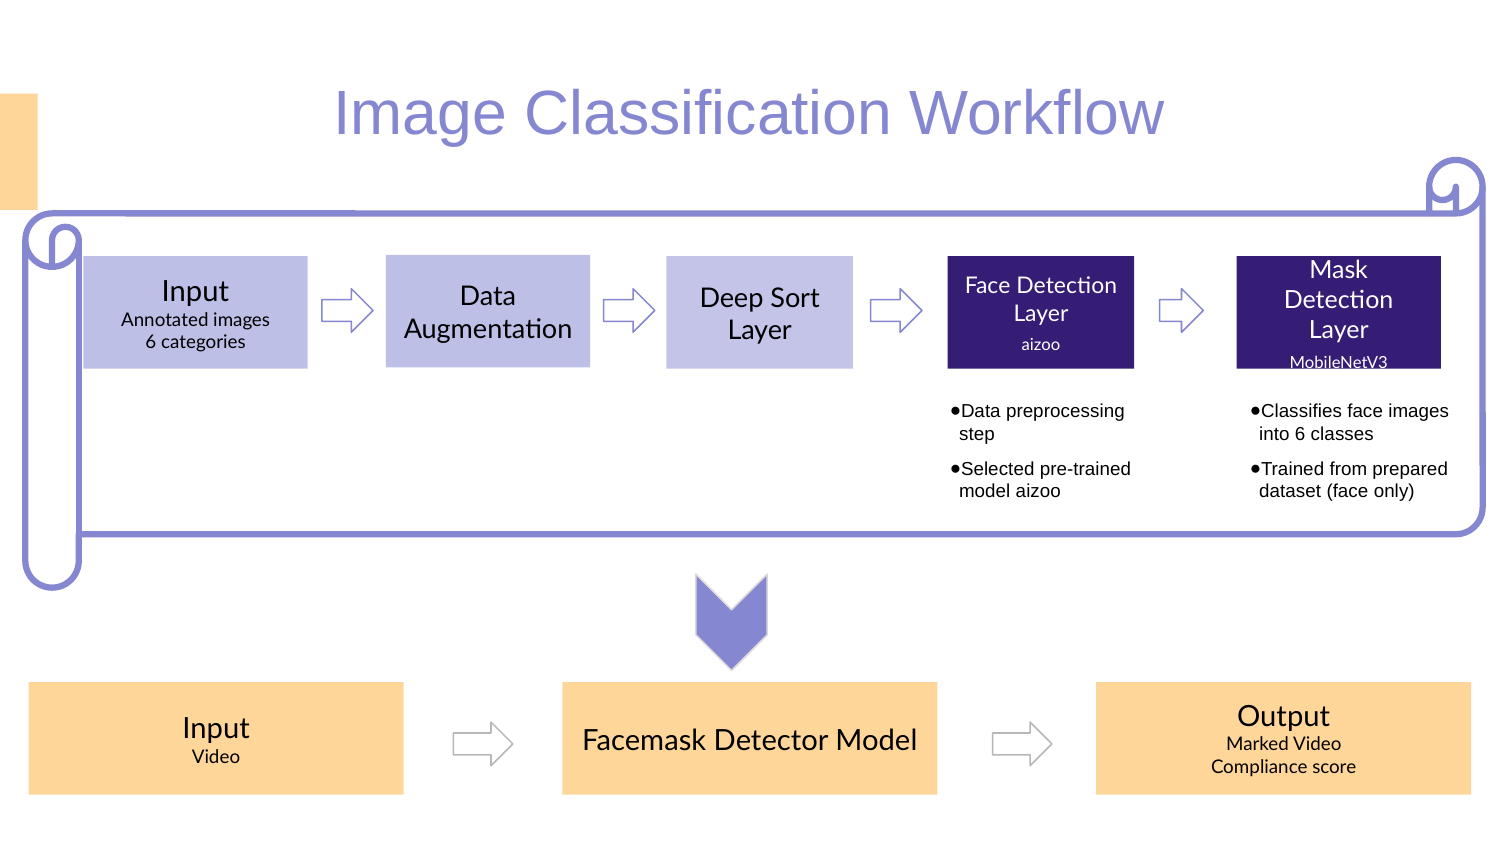

# Image Classification Workflow

Data Augmentation
Input
Annotated images
6 categories
Deep Sort Layer
Face Detection Layer
aizoo
Mask Detection Layer
MobileNetV3

Classifies face images into 6 classes
Trained from prepared dataset (face only)
Data preprocessing step
Selected pre-trained model aizoo

Input
Video
Facemask Detector Model
Output
Marked Video
Compliance score